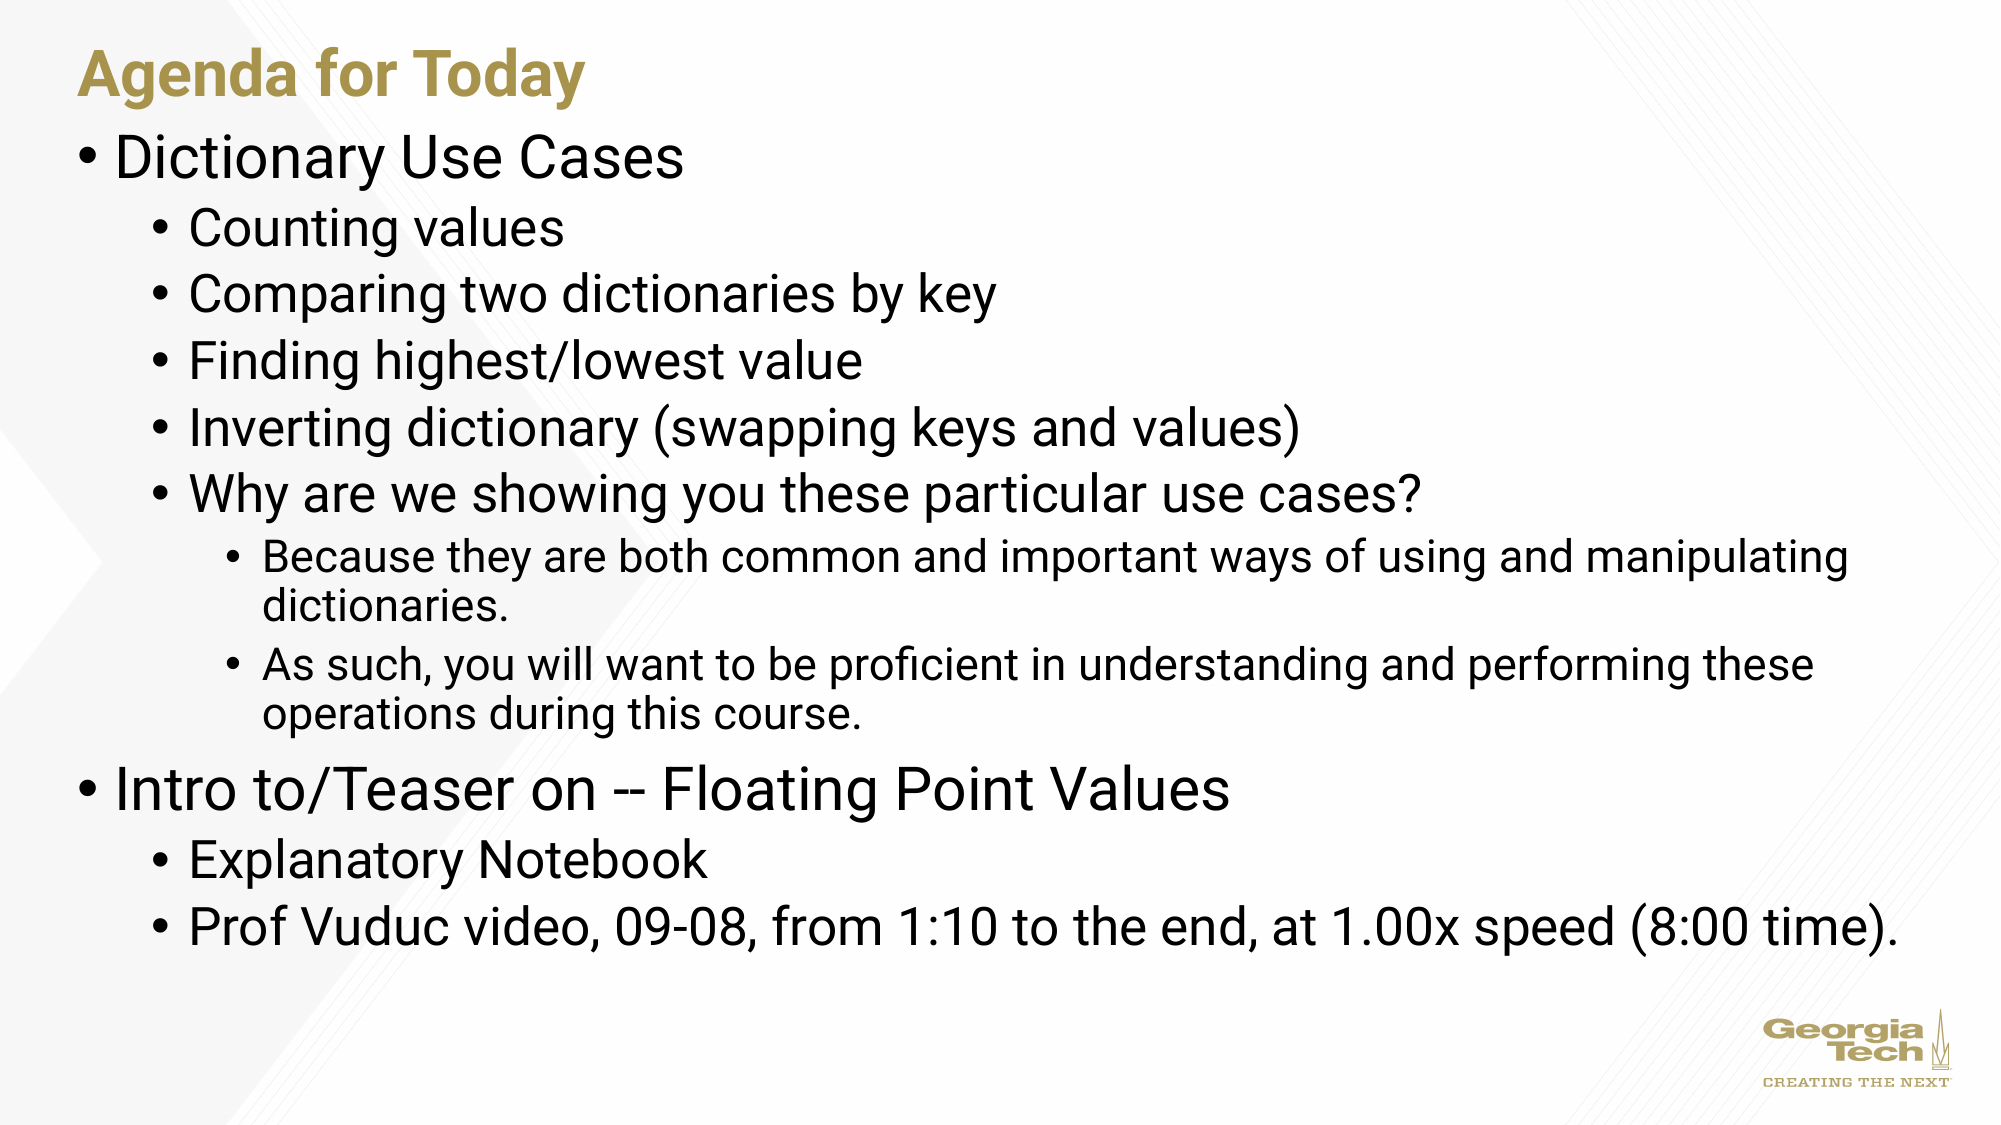

# Agenda for Today
Dictionary Use Cases
Counting values
Comparing two dictionaries by key
Finding highest/lowest value
Inverting dictionary (swapping keys and values)
Why are we showing you these particular use cases?
Because they are both common and important ways of using and manipulating dictionaries.
As such, you will want to be proficient in understanding and performing these operations during this course.
Intro to/Teaser on -- Floating Point Values
Explanatory Notebook
Prof Vuduc video, 09-08, from 1:10 to the end, at 1.00x speed (8:00 time).